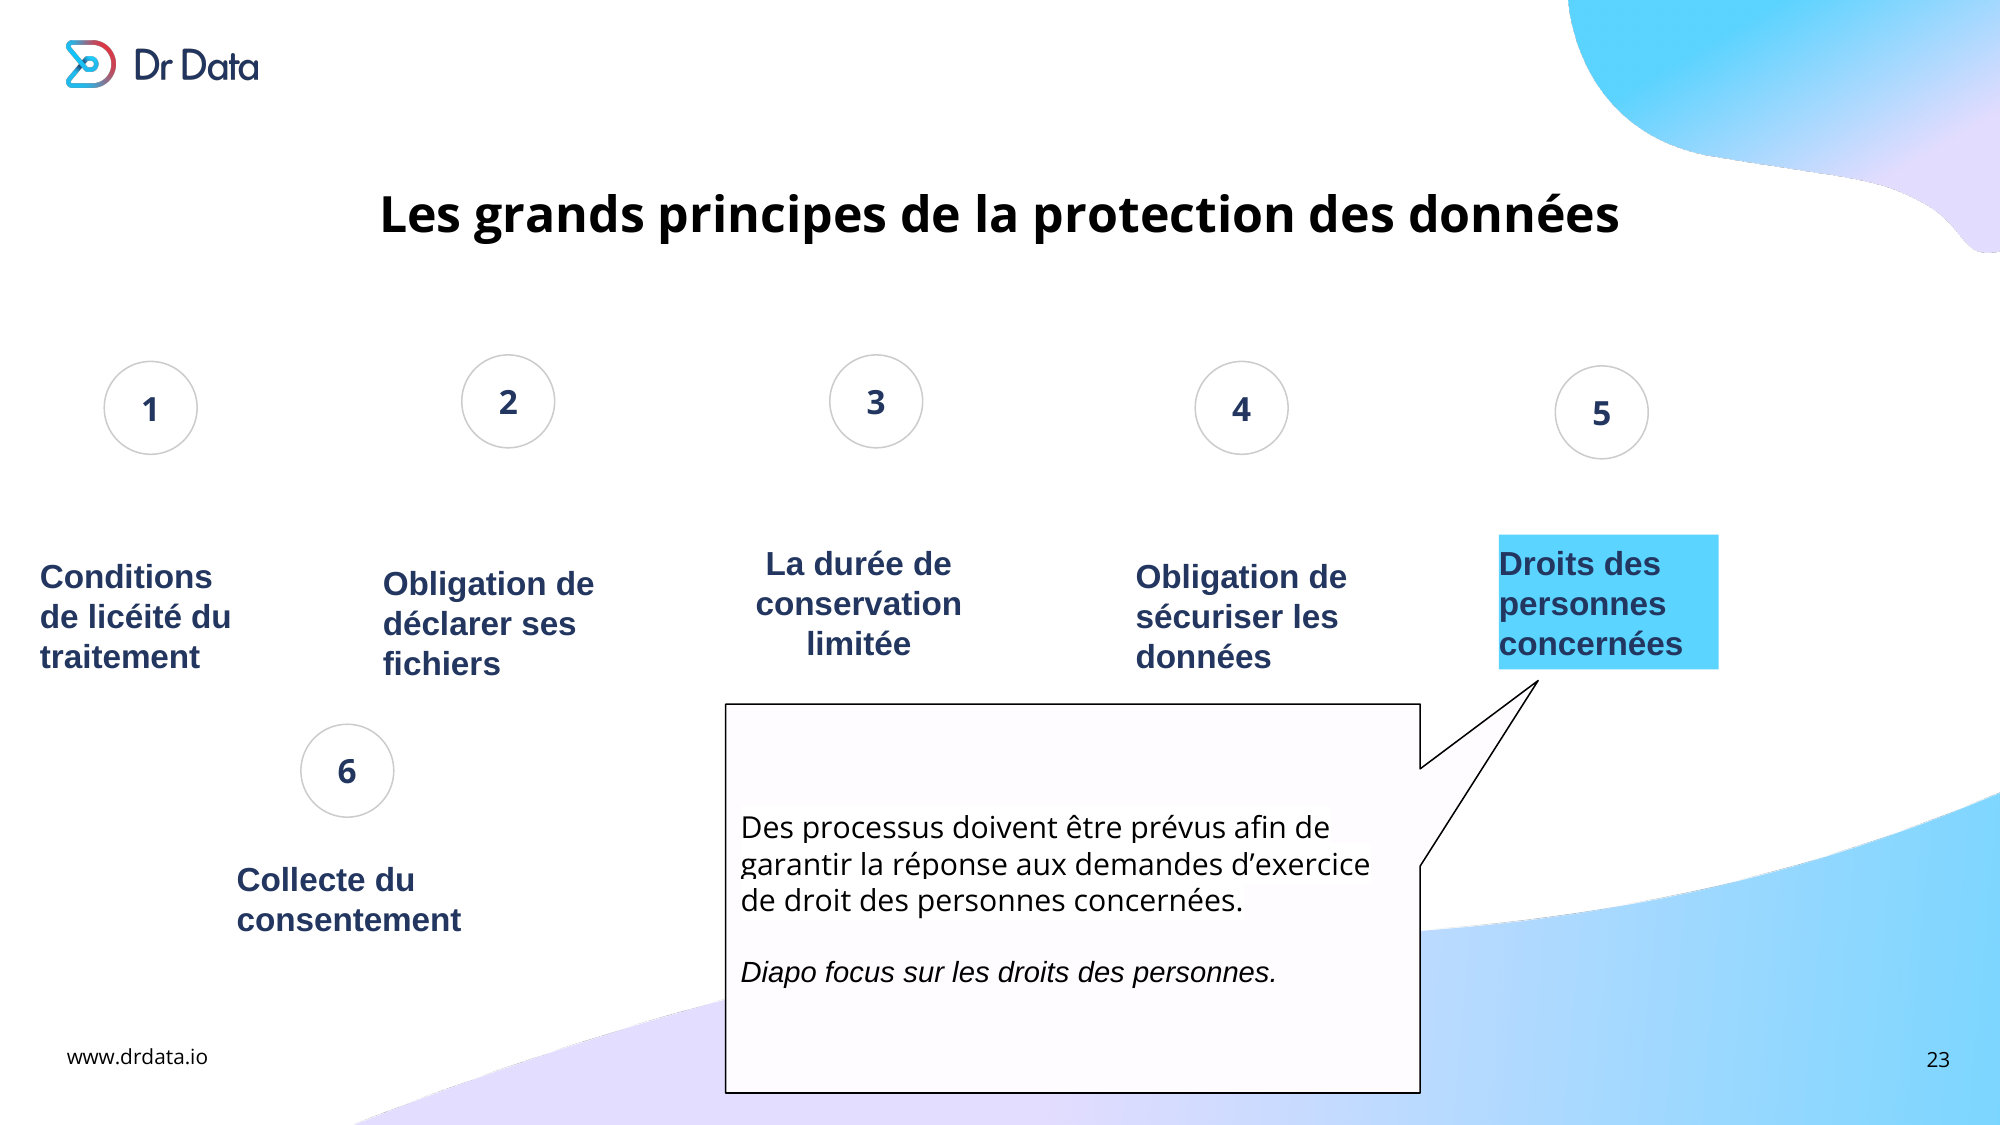

# Les grands principes de la protection des données
2
3
1
4
5
La durée de conservation limitée
Droits des personnes concernées
Conditions de licéité du traitement
Obligation de sécuriser les données
Obligation de déclarer ses fichiers
Des processus doivent être prévus afin de garantir la réponse aux demandes d’exercice de droit des personnes concernées.

Diapo focus sur les droits des personnes.
6
Collecte du consentement
23